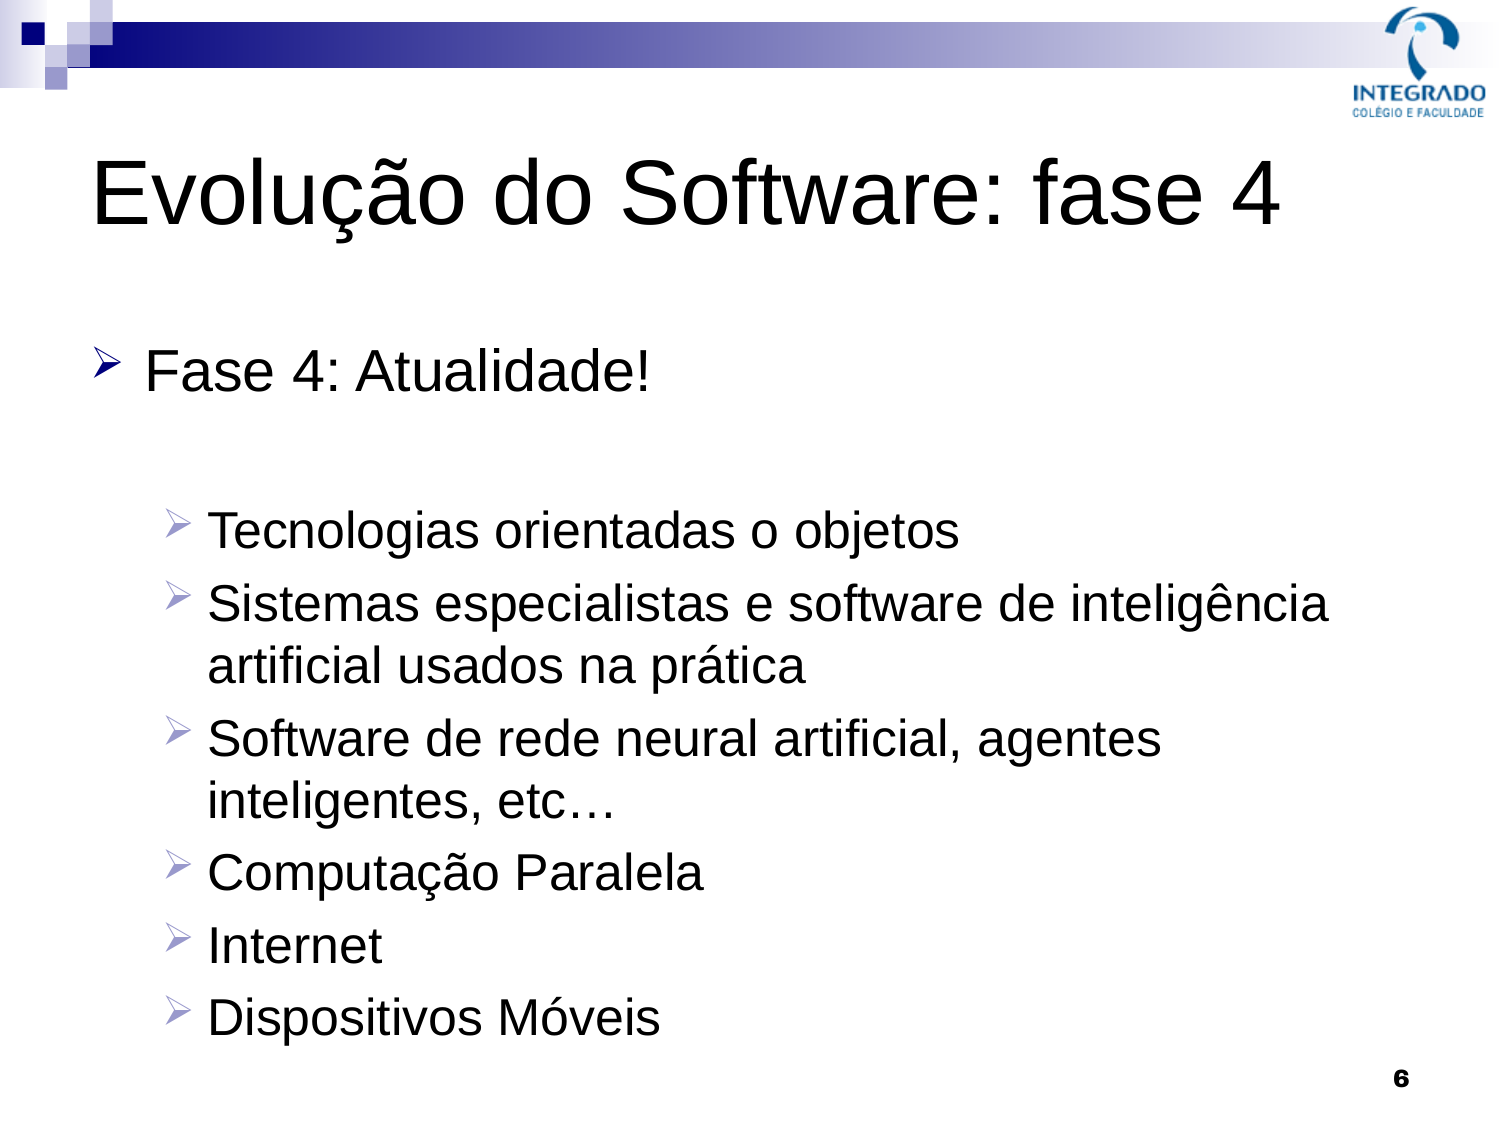

# Evolução do Software: fase 4
Fase 4: Atualidade!

Tecnologias orientadas o objetos
Sistemas especialistas e software de inteligência artificial usados na prática
Software de rede neural artificial, agentes inteligentes, etc…
Computação Paralela
Internet
Dispositivos Móveis
6